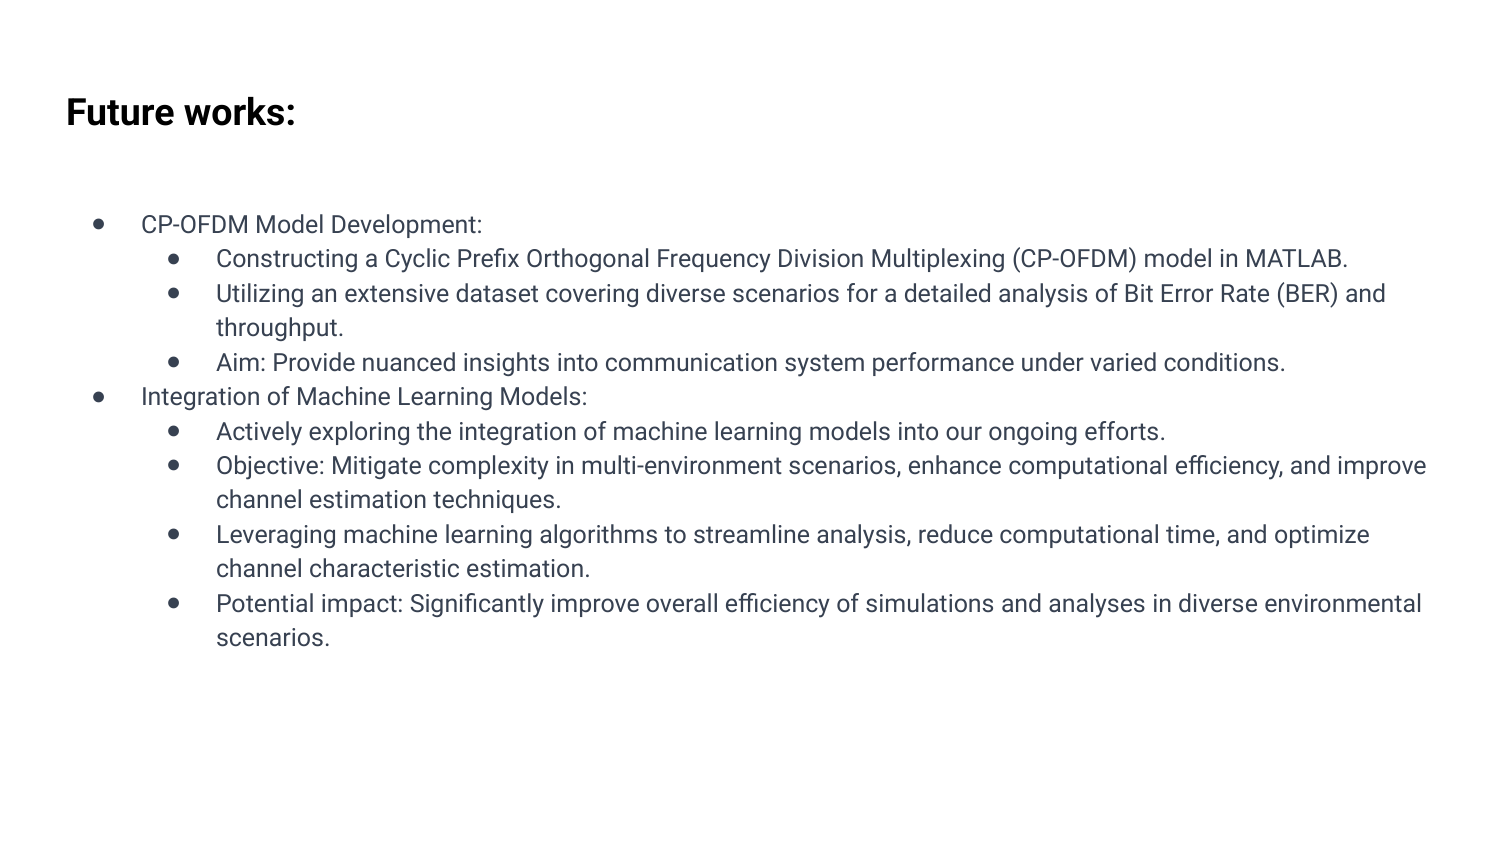

# Future works:
CP-OFDM Model Development:
Constructing a Cyclic Prefix Orthogonal Frequency Division Multiplexing (CP-OFDM) model in MATLAB.
Utilizing an extensive dataset covering diverse scenarios for a detailed analysis of Bit Error Rate (BER) and throughput.
Aim: Provide nuanced insights into communication system performance under varied conditions.
Integration of Machine Learning Models:
Actively exploring the integration of machine learning models into our ongoing efforts.
Objective: Mitigate complexity in multi-environment scenarios, enhance computational efficiency, and improve channel estimation techniques.
Leveraging machine learning algorithms to streamline analysis, reduce computational time, and optimize channel characteristic estimation.
Potential impact: Significantly improve overall efficiency of simulations and analyses in diverse environmental scenarios.